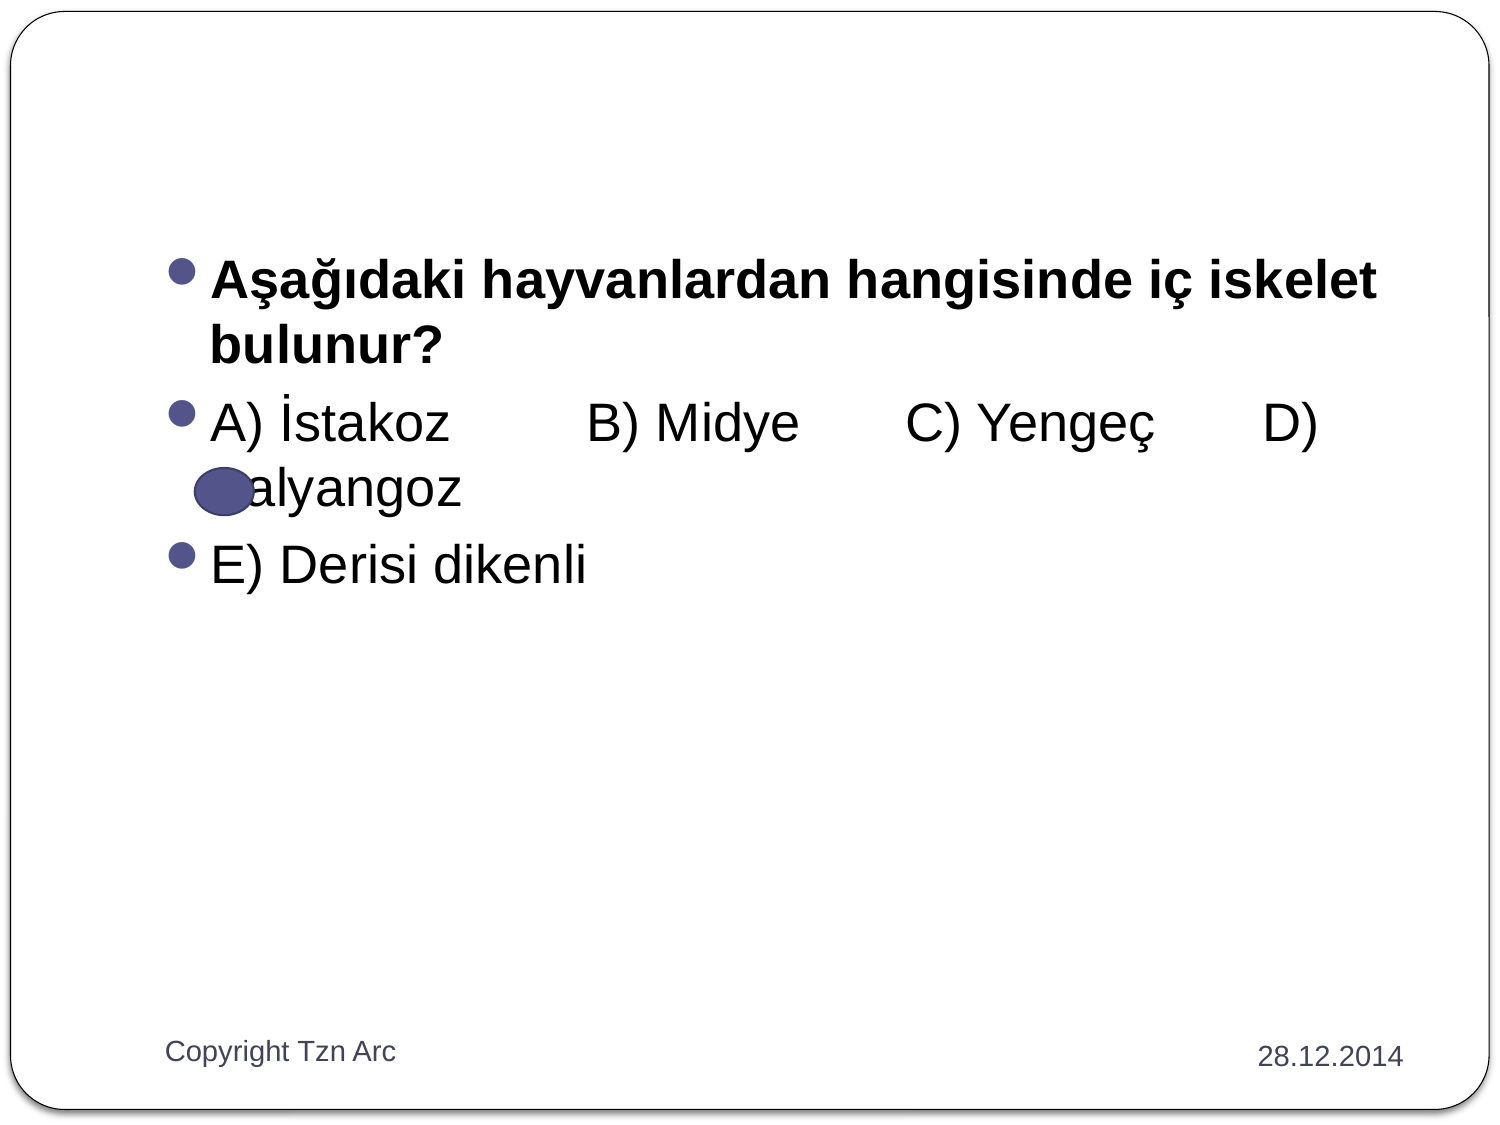

#
Aşağıdaki hayvanlardan hangisinde iç iskelet bulunur?
A) İstakoz         B) Midye       C) Yengeç       D) Salyangoz
E) Derisi dikenli

Copyright Tzn Arc
28.12.2014